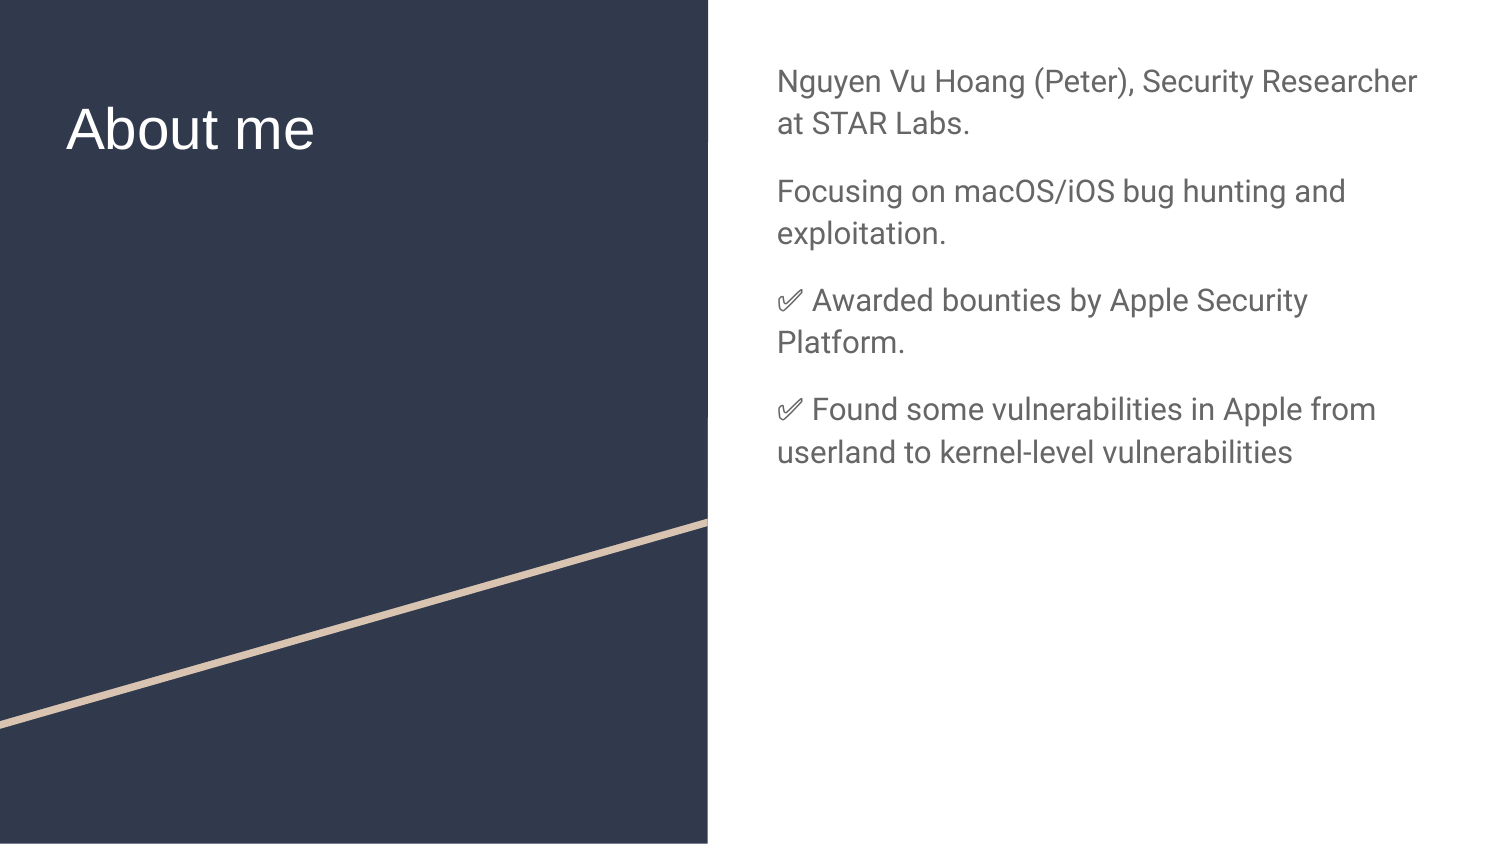

Nguyen Vu Hoang (Peter), Security Researcher at STAR Labs.
Focusing on macOS/iOS bug hunting and exploitation.
✅ Awarded bounties by Apple Security Platform.
✅ Found some vulnerabilities in Apple from userland to kernel-level vulnerabilities
# About me